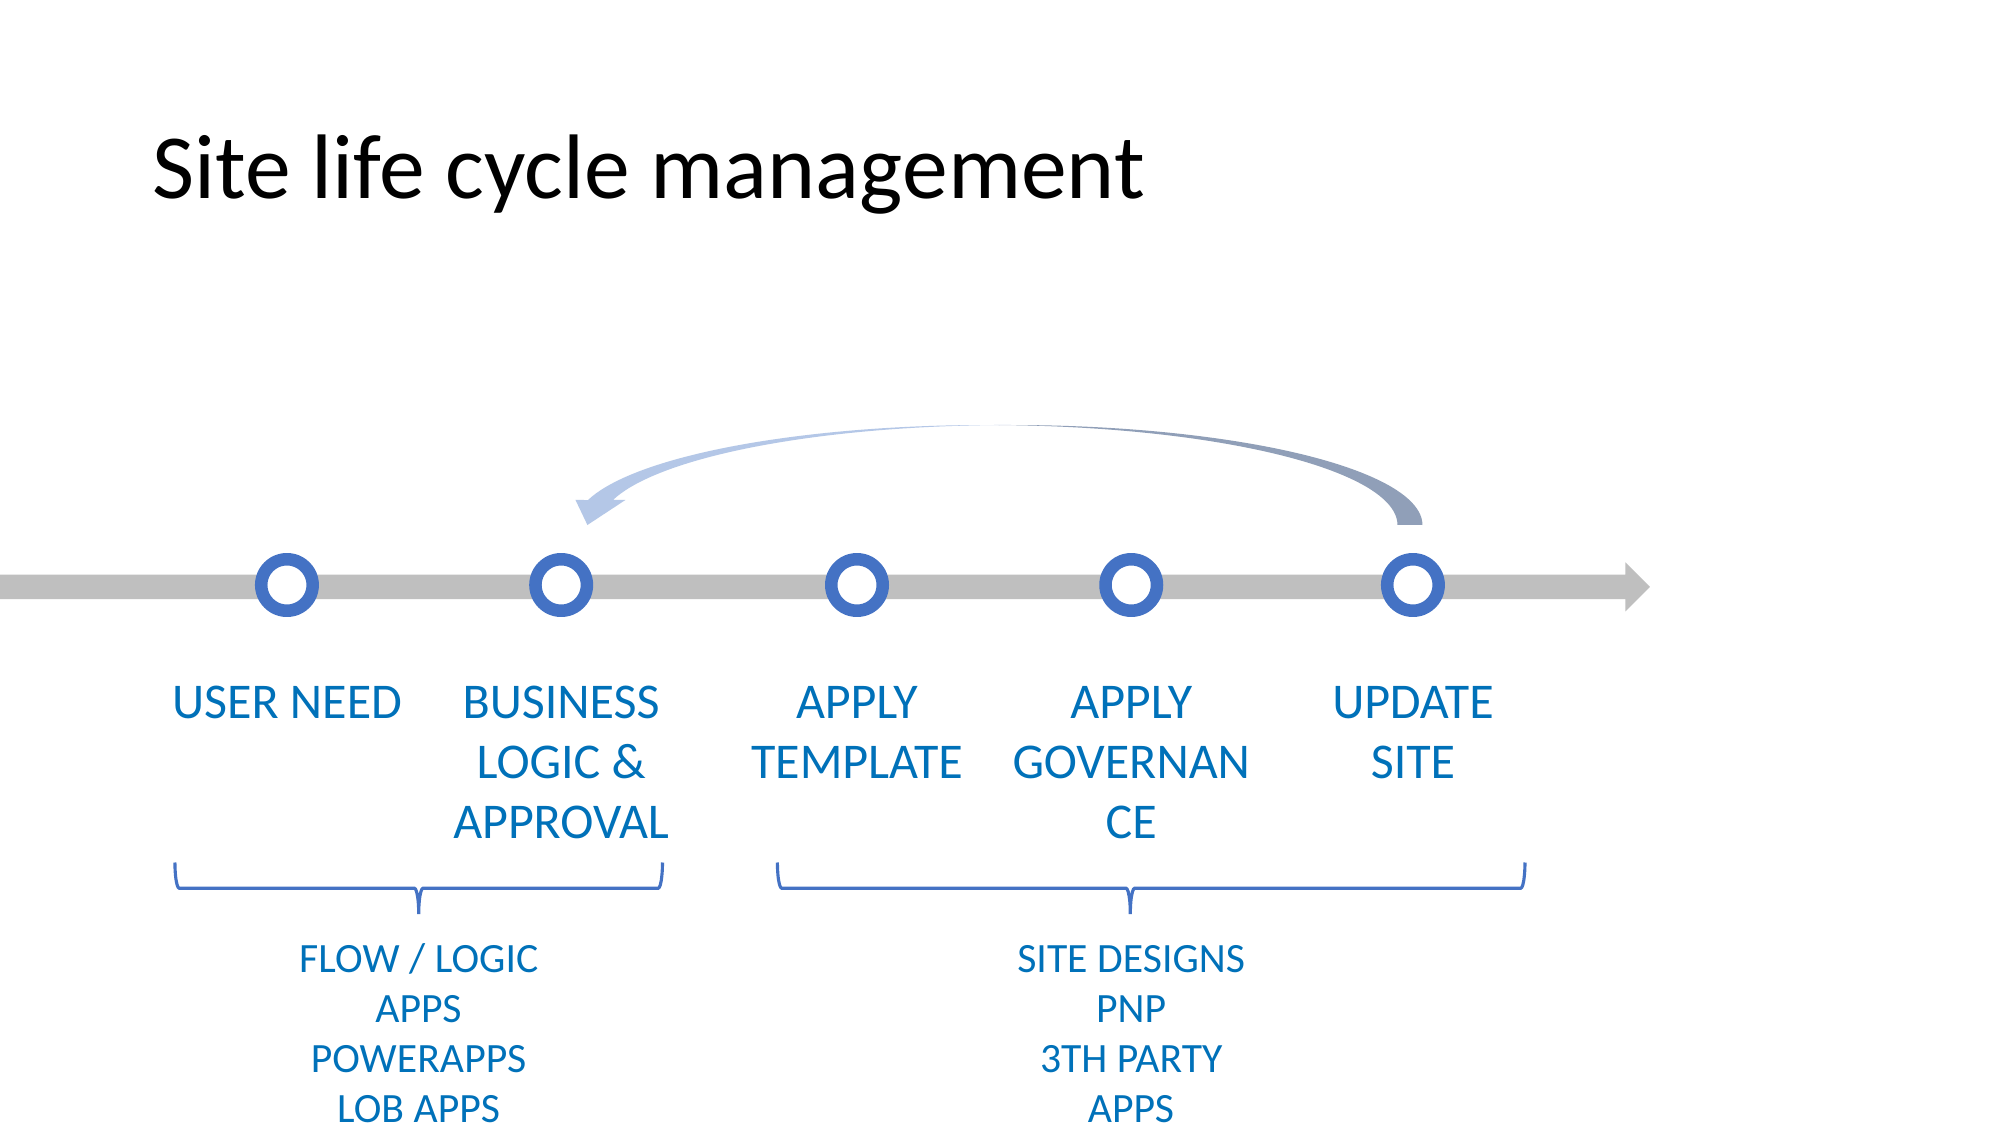

# Site life cycle management

User need

Business Logic & approval

Apply template

Apply governance

Update site

Flow / Logic Apps
PowerApps
LOB apps
Site Designs
PnP
3th party apps